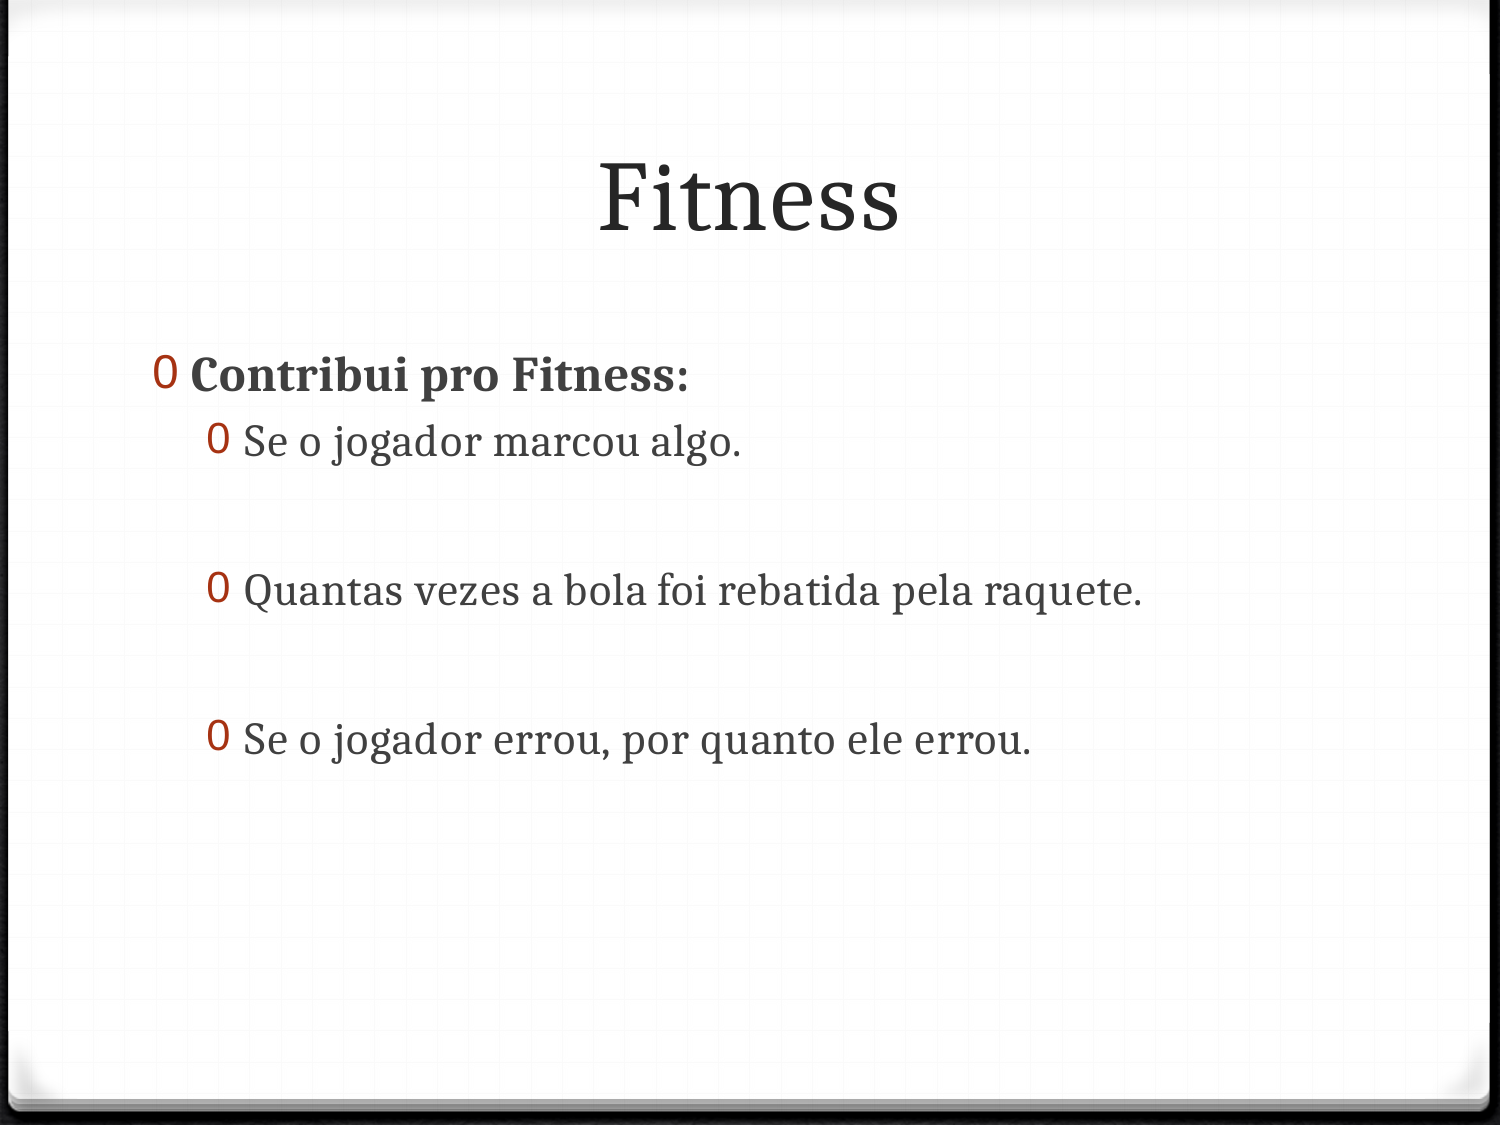

# Fitness
Contribui pro Fitness:
Se o jogador marcou algo.

Quantas vezes a bola foi rebatida pela raquete.

Se o jogador errou, por quanto ele errou.